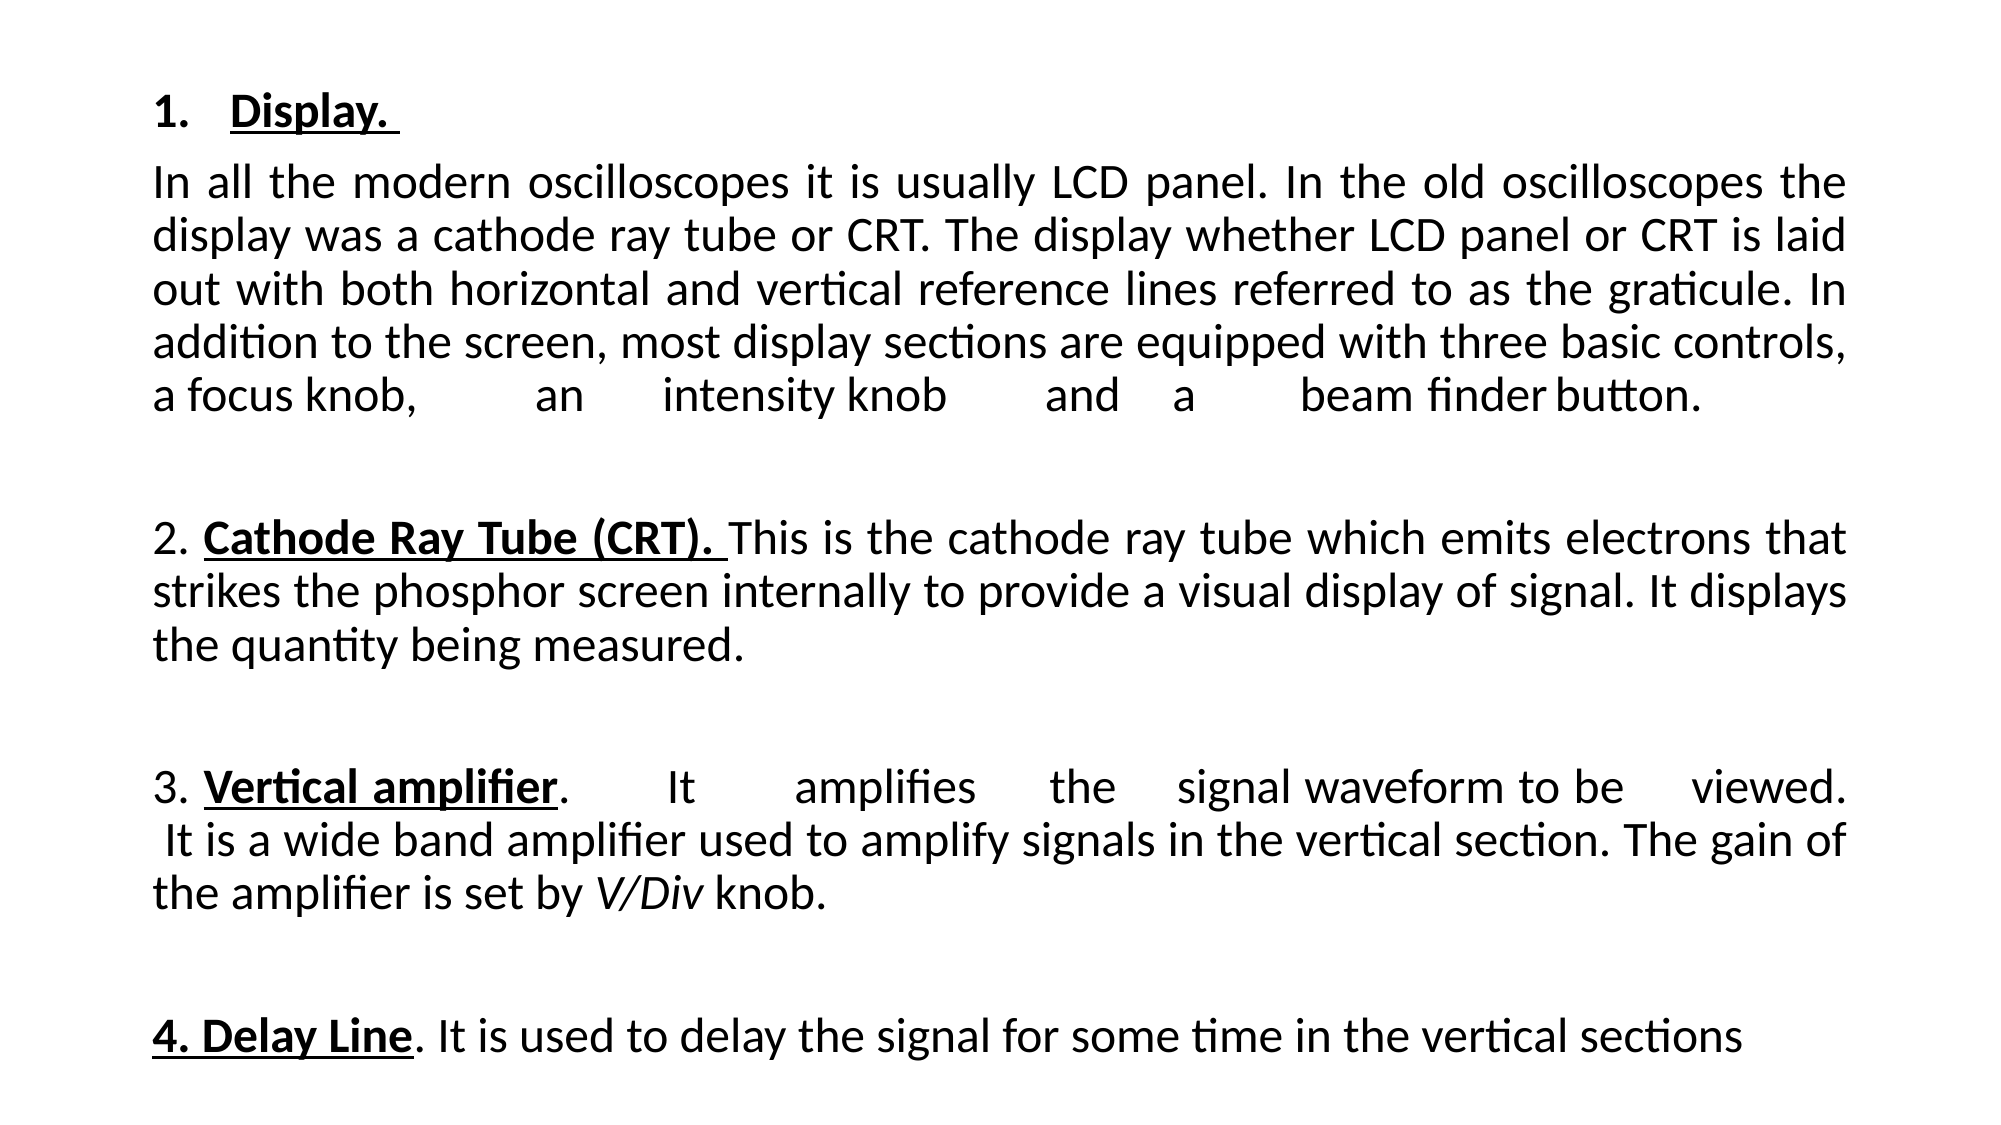

Display.
In all the modern oscilloscopes it is usually LCD panel. In the old oscilloscopes the display was a cathode ray tube or CRT. The display whether LCD panel or CRT is laid out with both horizontal and vertical reference lines referred to as the graticule. In addition to the screen, most display sections are equipped with three basic controls, a focus knob,	an	intensity knob	and	a	beam	finder	button.

2. Cathode Ray Tube (CRT). This is the cathode ray tube which emits electrons that strikes the phosphor screen internally to provide a visual display of signal. It displays the quantity being measured.

3. Vertical amplifier.	It	amplifies	the	signal	waveform to be	viewed.  It is a wide band amplifier used to amplify signals in the vertical section. The gain of the amplifier is set by V/Div knob.

4. Delay Line. It is used to delay the signal for some time in the vertical sections